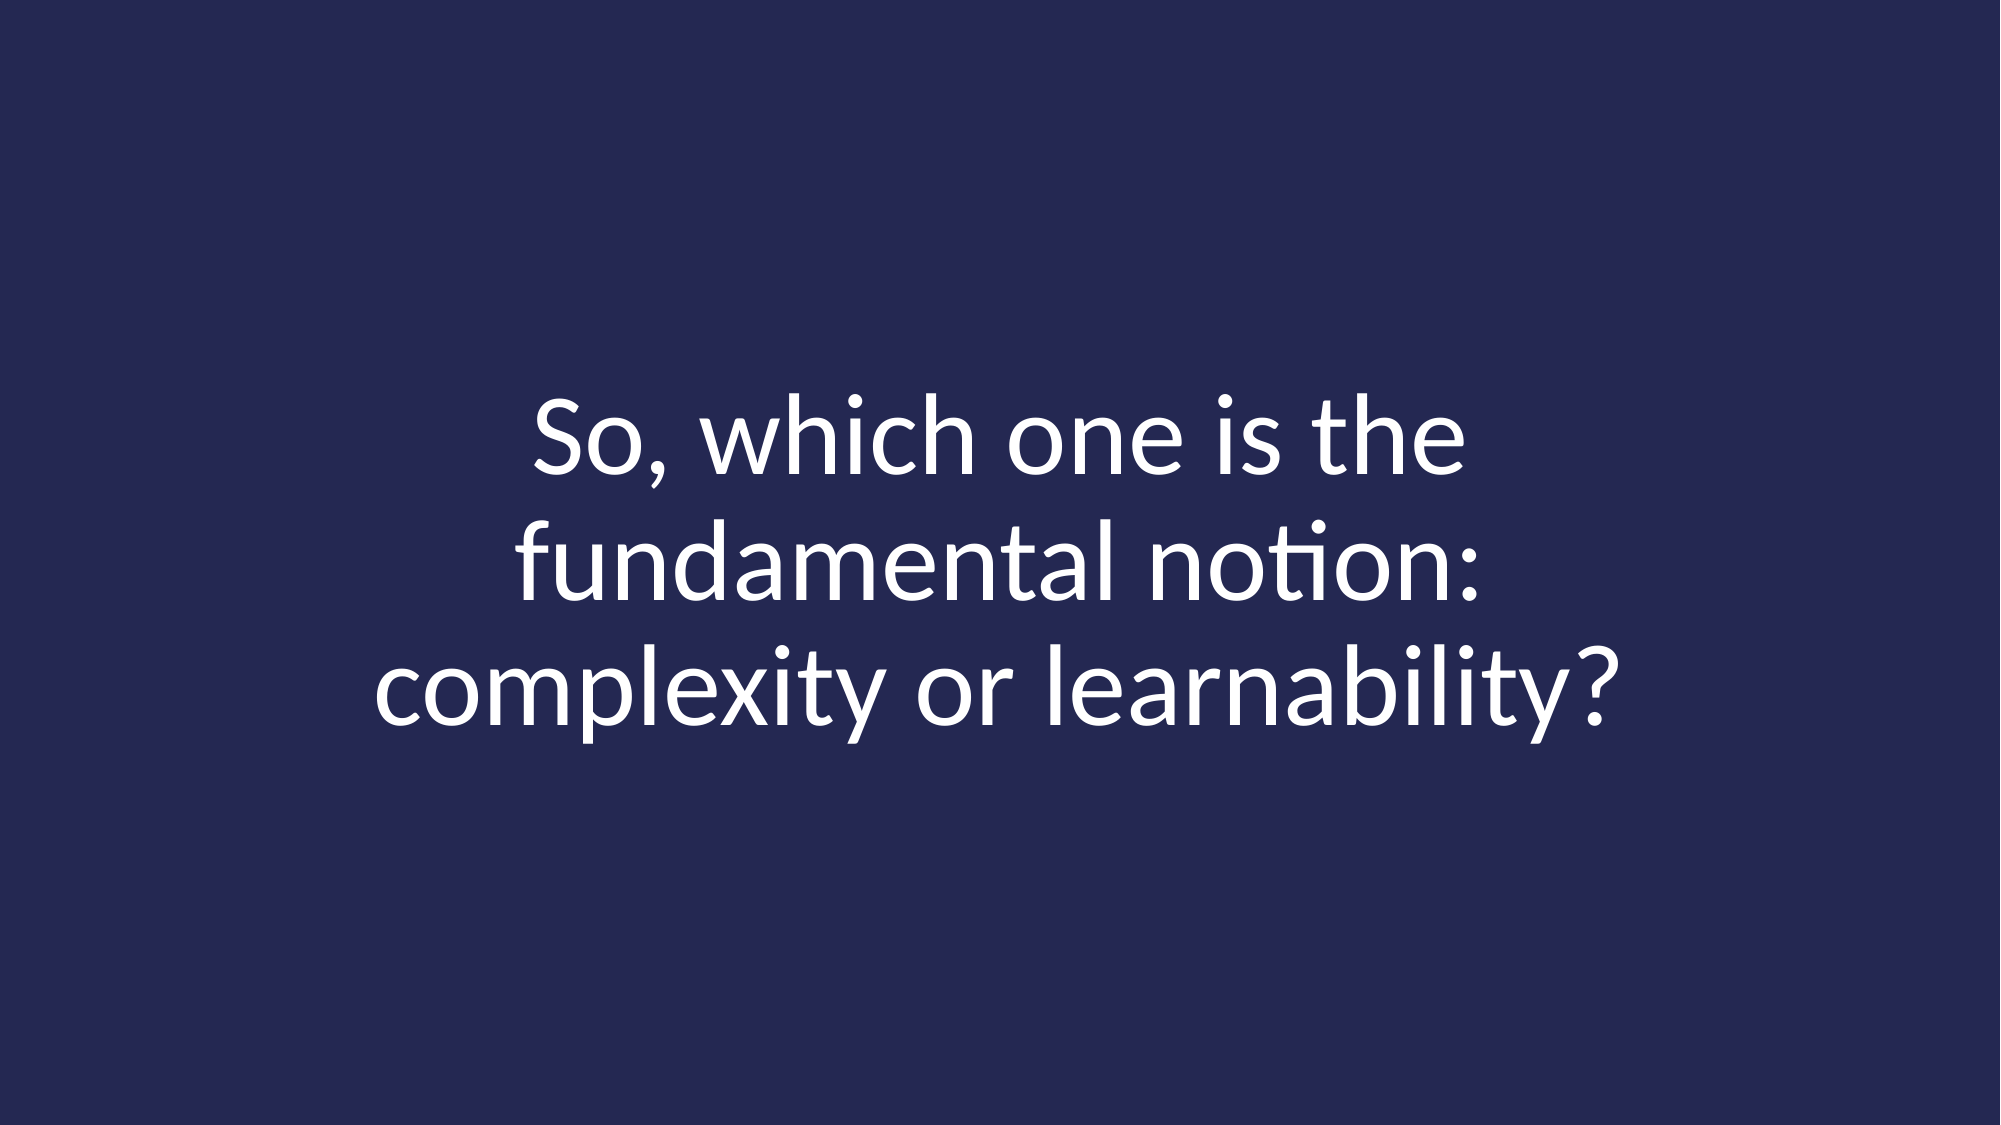

# So, which one is the fundamental notion: complexity or learnability?